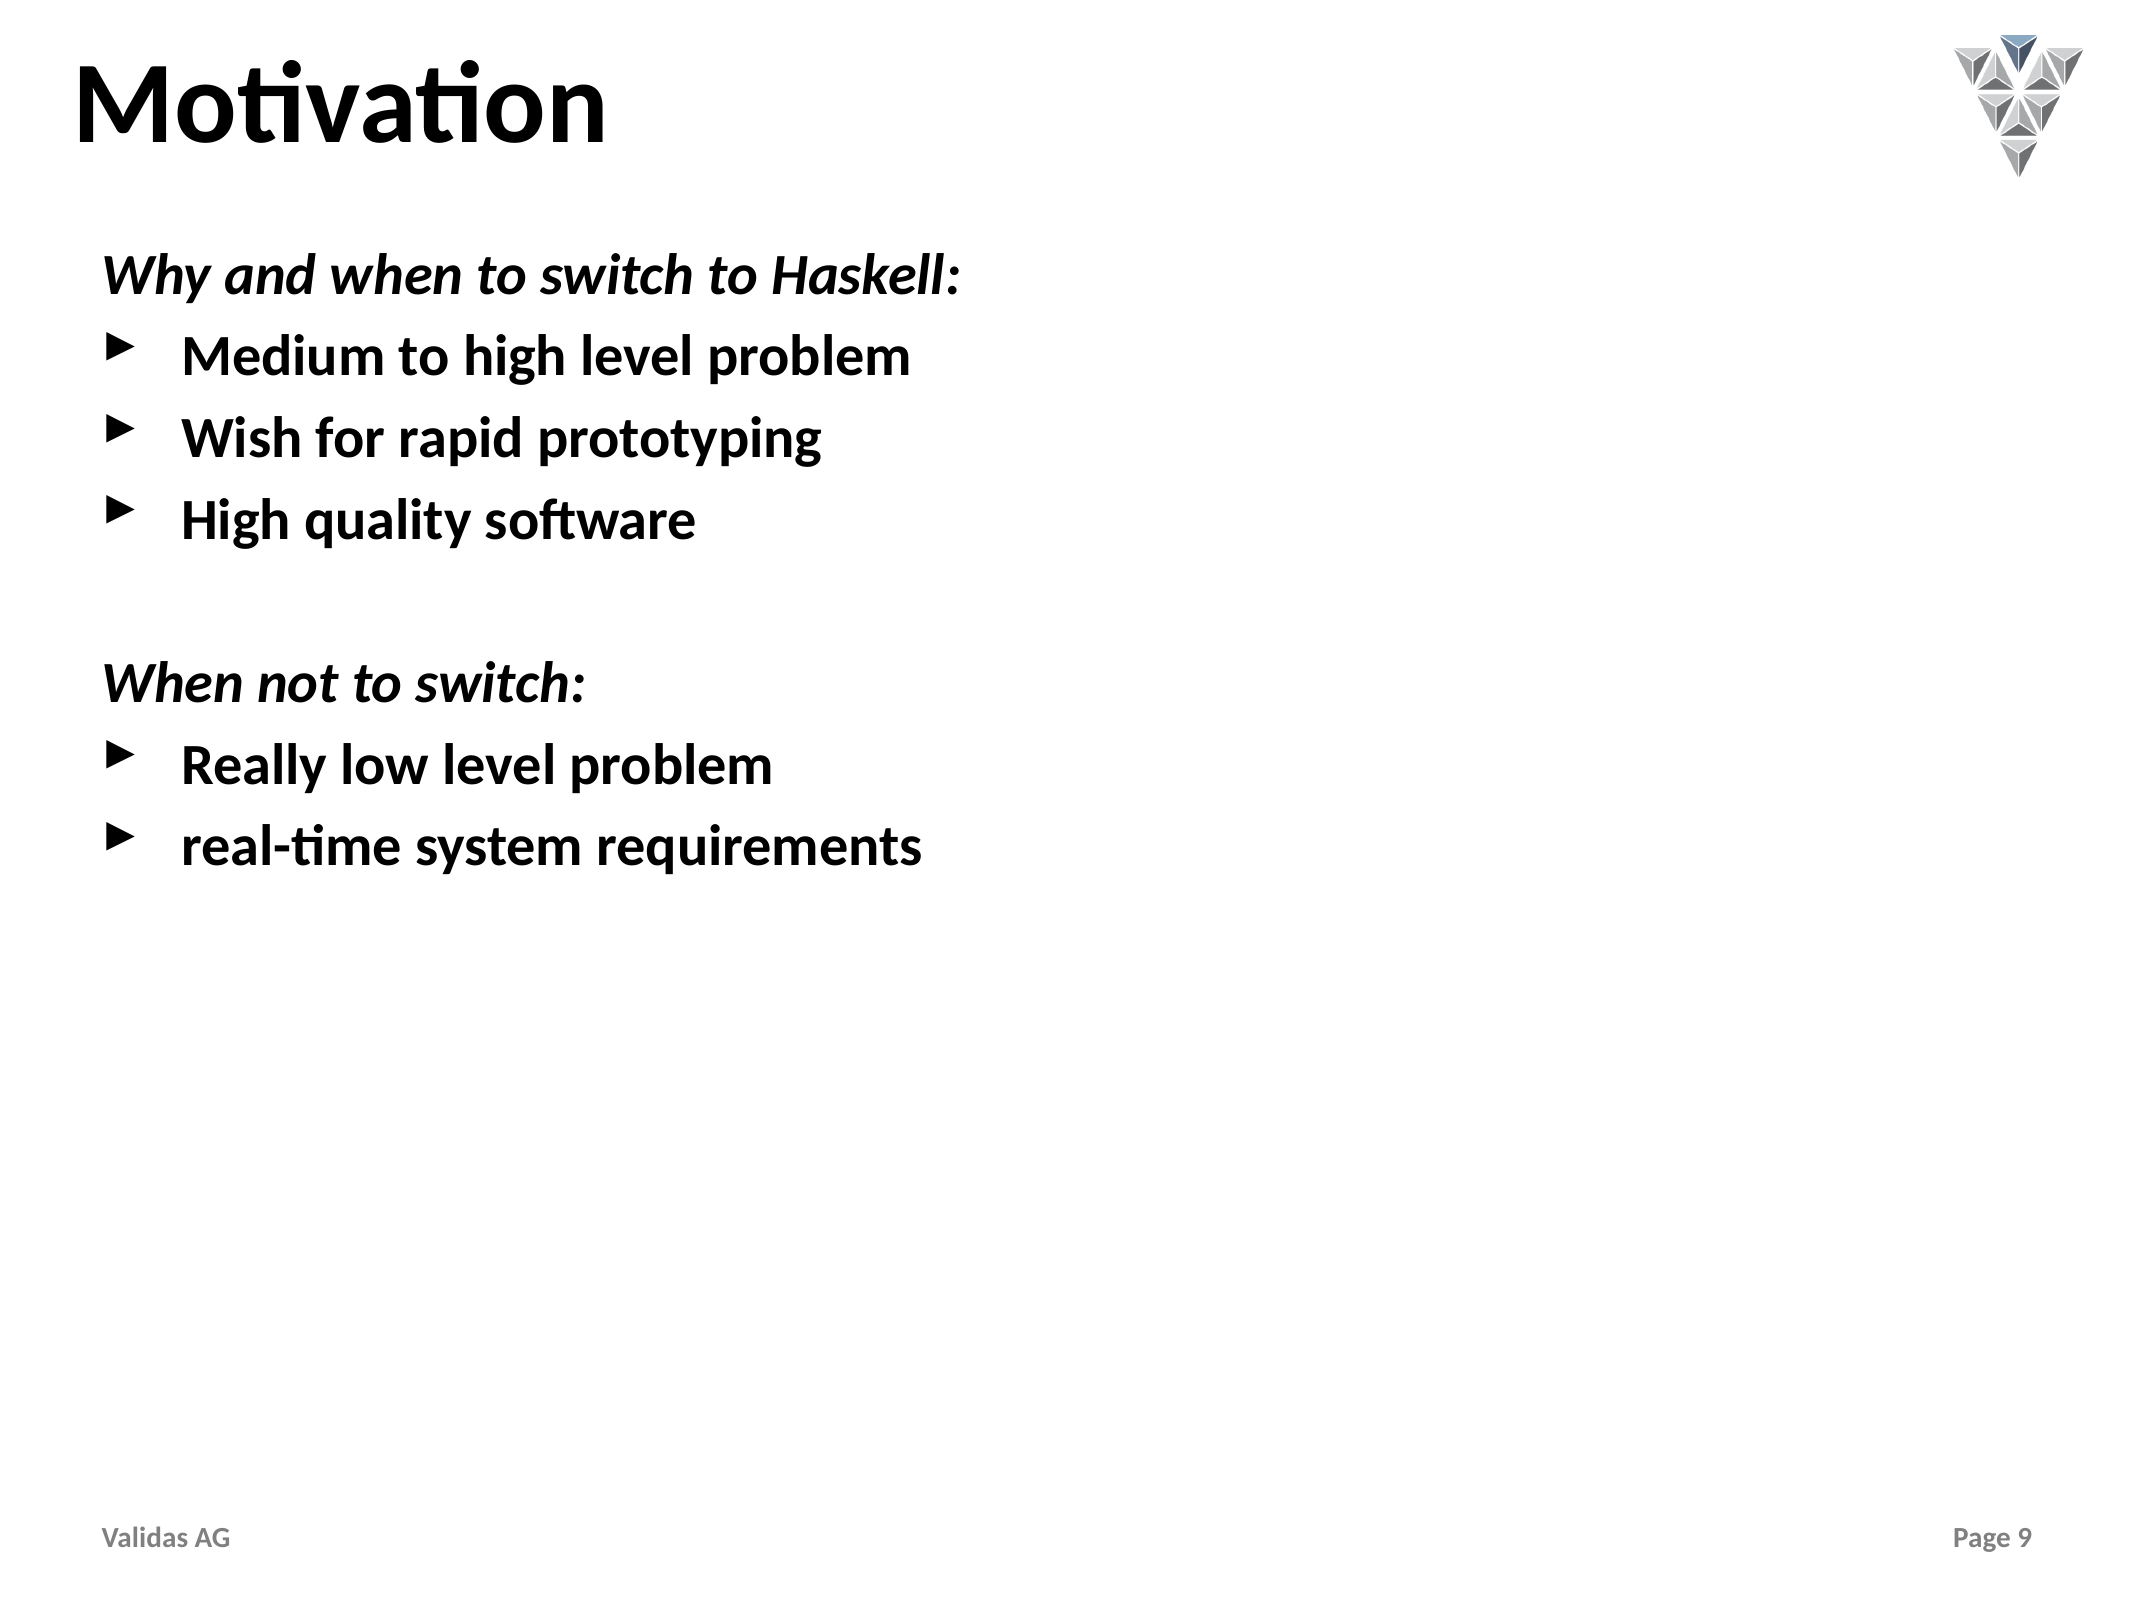

# Motivation
Why and when to switch to Haskell:
Medium to high level problem
Wish for rapid prototyping
High quality software

When not to switch:
Really low level problem
real-time system requirements